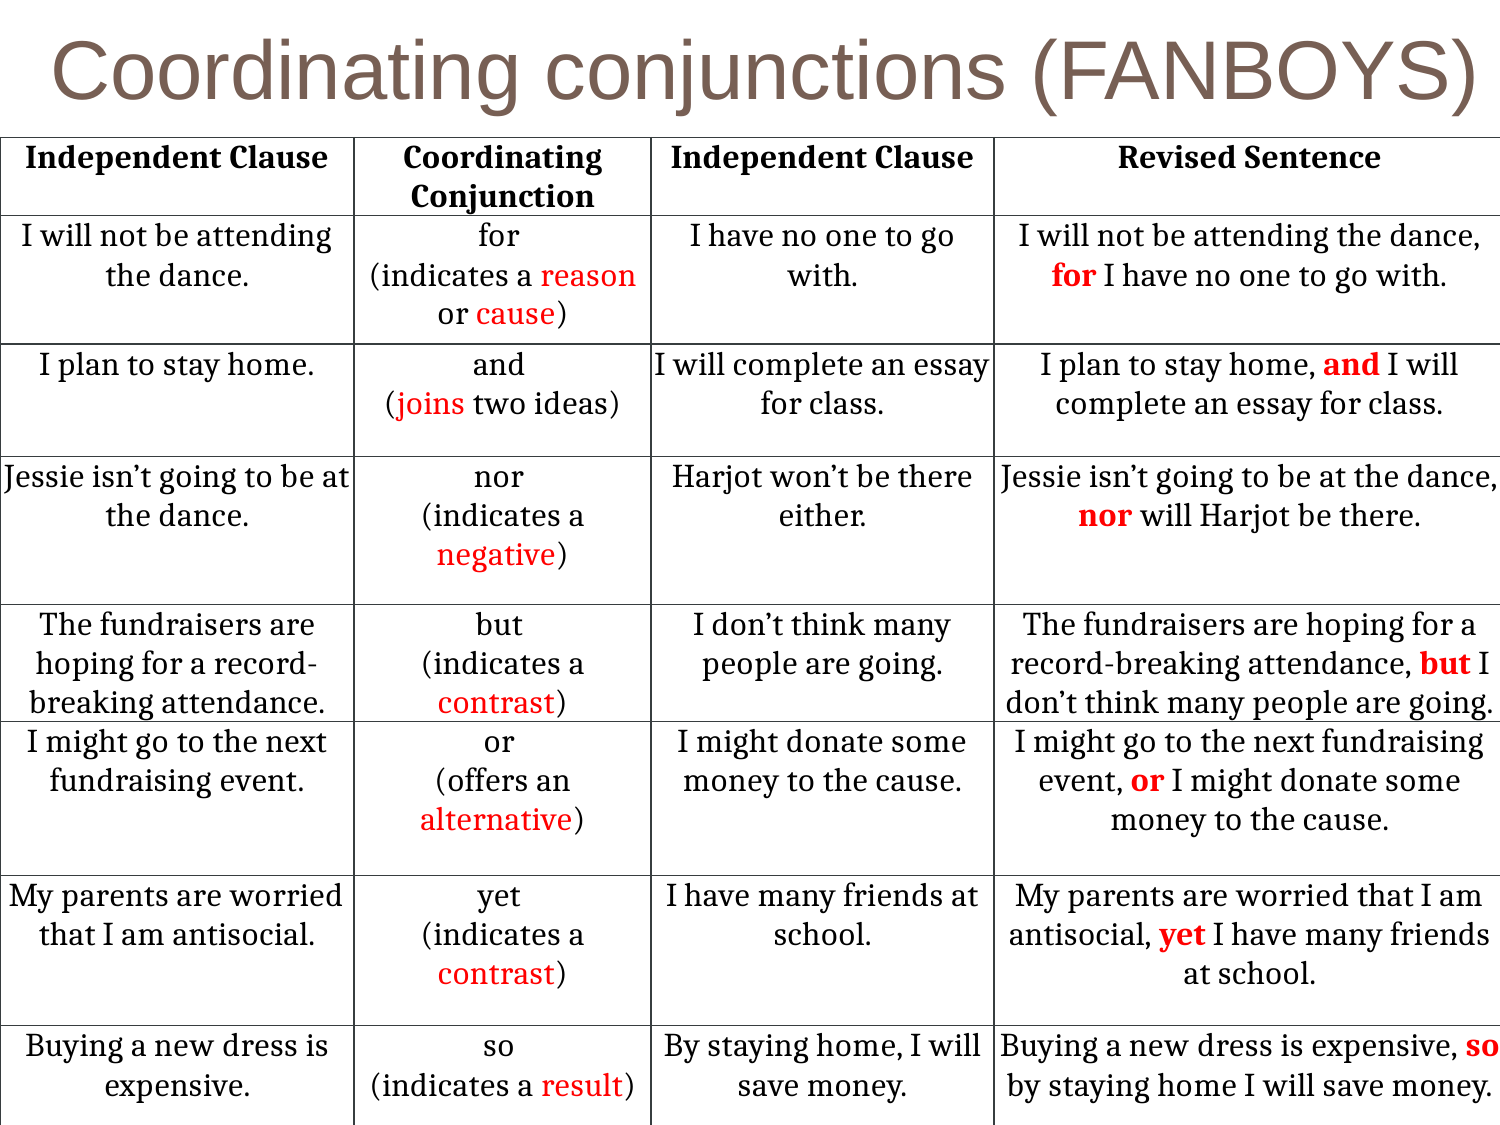

# Coordinating conjunctions (FANBOYS)
| Independent Clause | Coordinating Conjunction | Independent Clause | Revised Sentence |
| --- | --- | --- | --- |
| I will not be attending the dance. | for (indicates a reason or cause) | I have no one to go with. | I will not be attending the dance, for I have no one to go with. |
| I plan to stay home. | and (joins two ideas) | I will complete an essay for class. | I plan to stay home, and I will complete an essay for class. |
| Jessie isn’t going to be at the dance. | nor (indicates a negative) | Harjot won’t be there either. | Jessie isn’t going to be at the dance, nor will Harjot be there. |
| The fundraisers are hoping for a record-breaking attendance. | but (indicates a contrast) | I don’t think many people are going. | The fundraisers are hoping for a record-breaking attendance, but I don’t think many people are going. |
| I might go to the next fundraising event. | or (offers an alternative) | I might donate some money to the cause. | I might go to the next fundraising event, or I might donate some money to the cause. |
| My parents are worried that I am antisocial. | yet (indicates a contrast) | I have many friends at school. | My parents are worried that I am antisocial, yet I have many friends at school. |
| Buying a new dress is expensive. | so (indicates a result) | By staying home, I will save money. | Buying a new dress is expensive, so by staying home I will save money. |

73